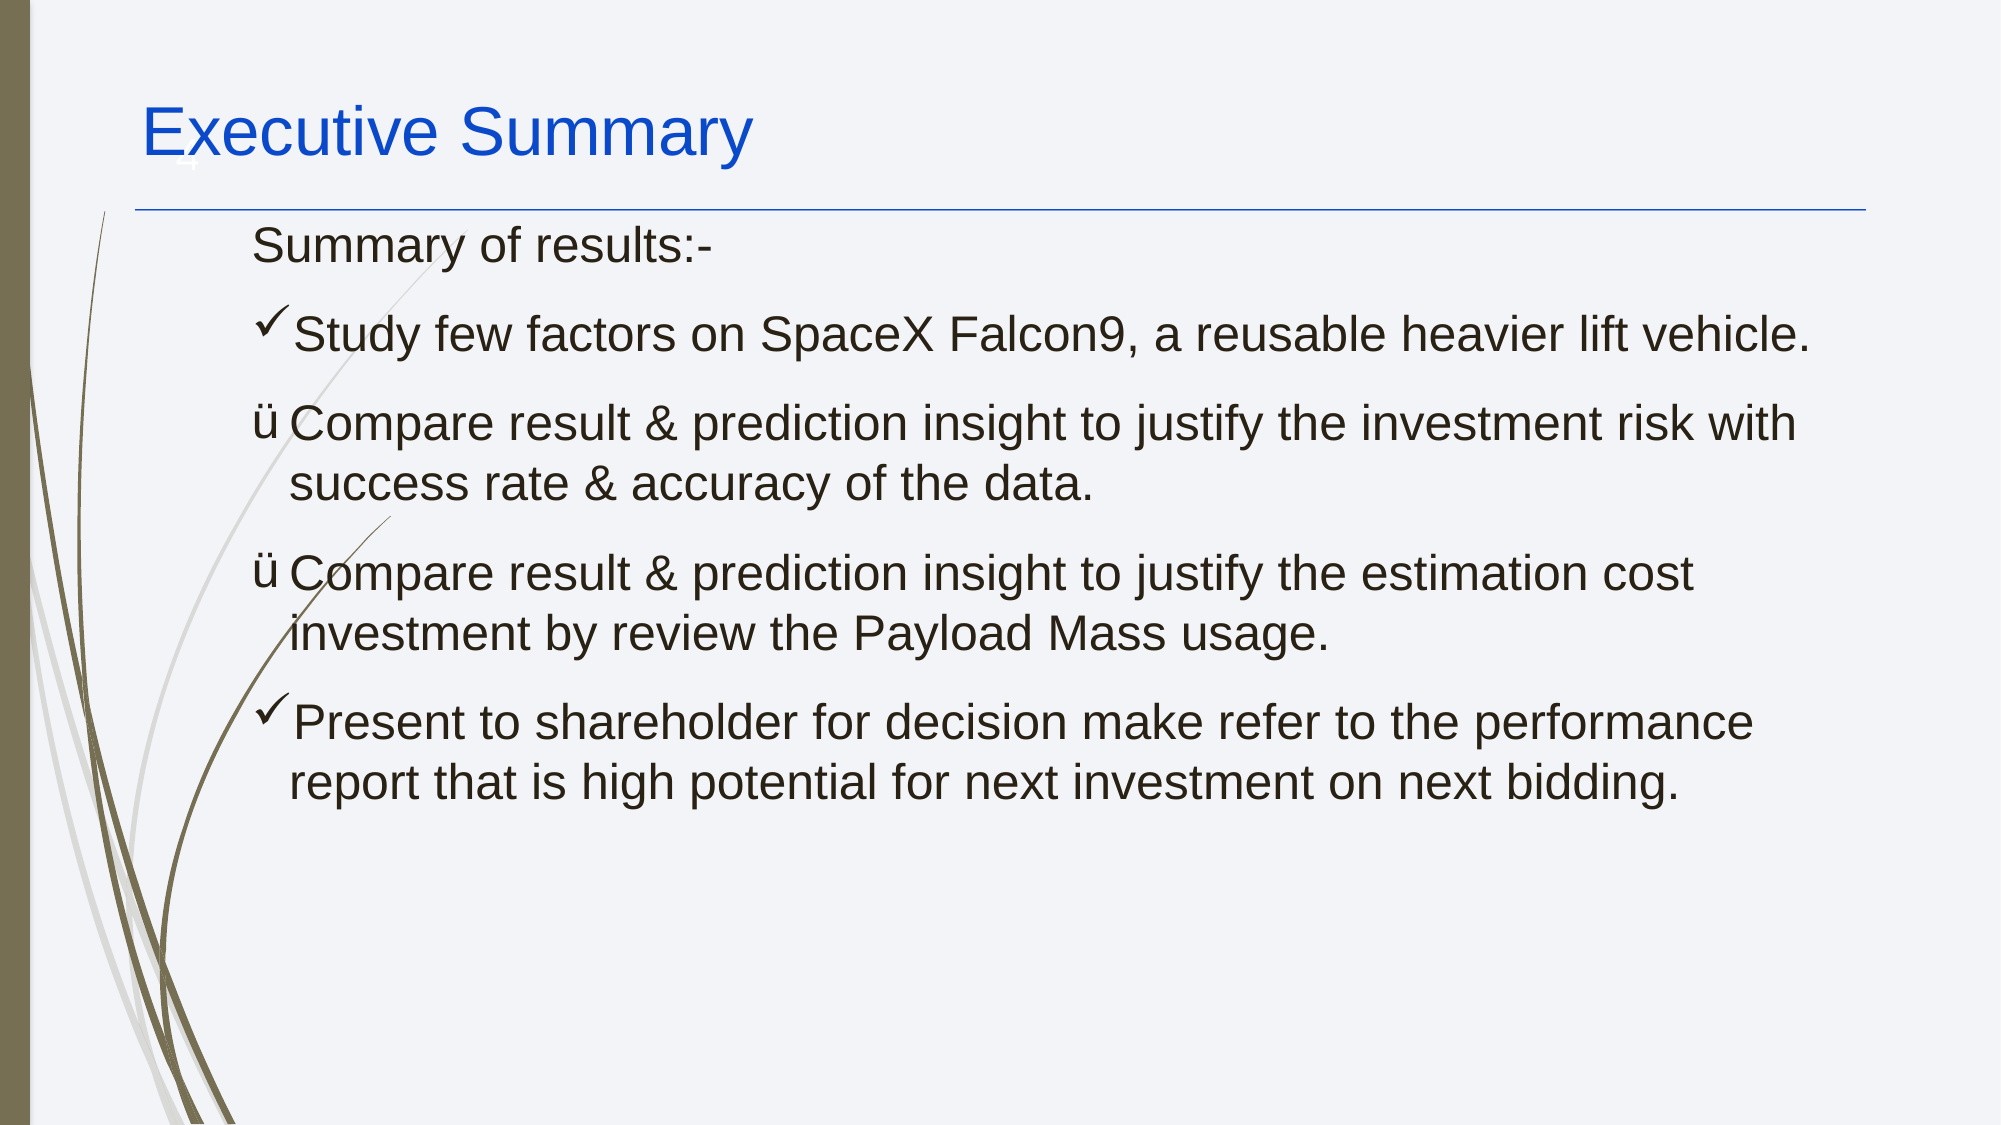

Executive Summary
4
Summary of results:-
Study few factors on SpaceX Falcon9, a reusable heavier lift vehicle.
Compare result & prediction insight to justify the investment risk with success rate & accuracy of the data.
Compare result & prediction insight to justify the estimation cost investment by review the Payload Mass usage.
Present to shareholder for decision make refer to the performance report that is high potential for next investment on next bidding.